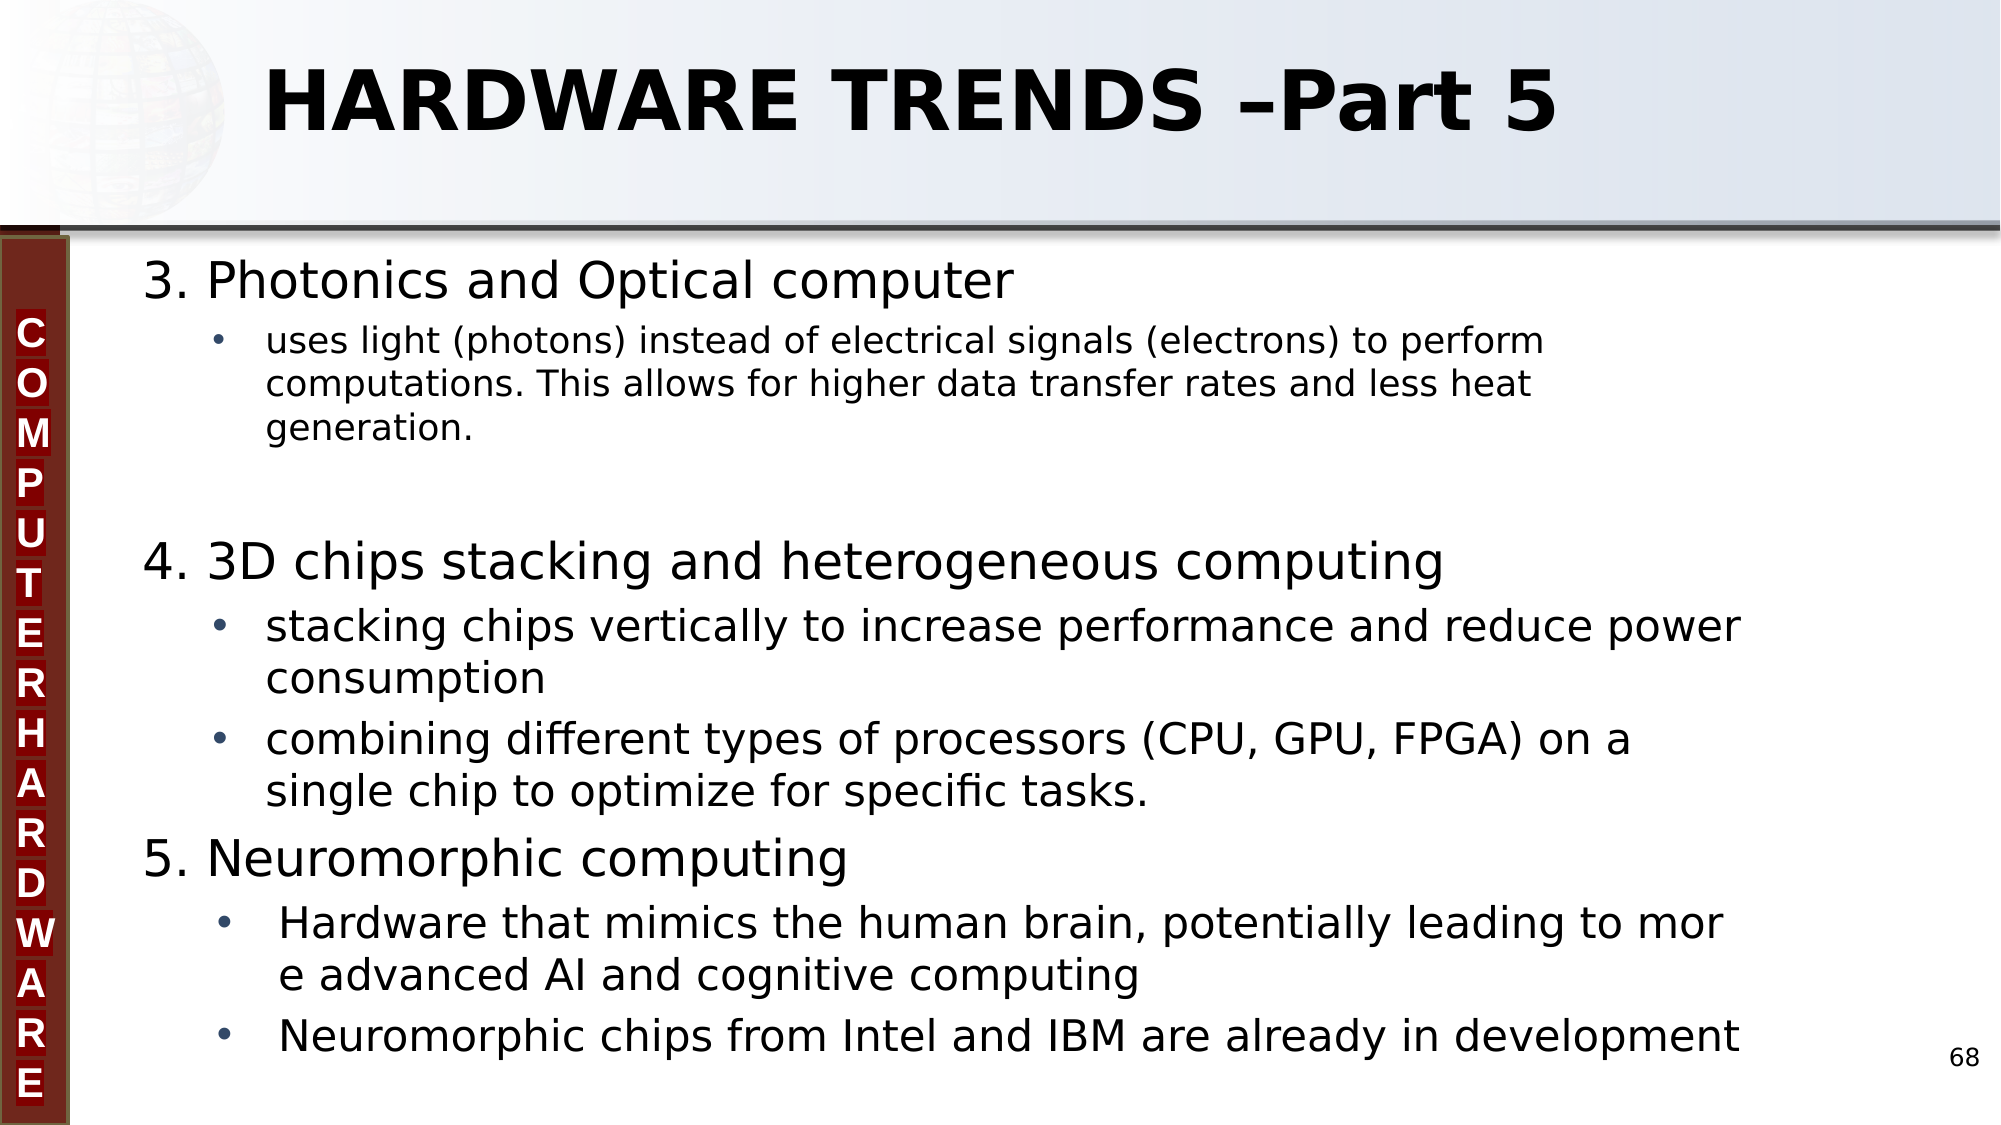

# HARDWARE TRENDS –Part 5
3. Photonics and Optical computer
uses light (photons) instead of electrical signals (electrons) to perform computations. This allows for higher data transfer rates and less heat generation.

4. 3D chips stacking and heterogeneous computing
stacking chips vertically to increase performance and reduce power consumption
combining different types of processors (CPU, GPU, FPGA) on a single chip to optimize for specific tasks.
5. Neuromorphic computing
Hardware that mimics the human brain, potentially leading to more advanced AI and cognitive computing
Neuromorphic chips from Intel and IBM are already in development
68